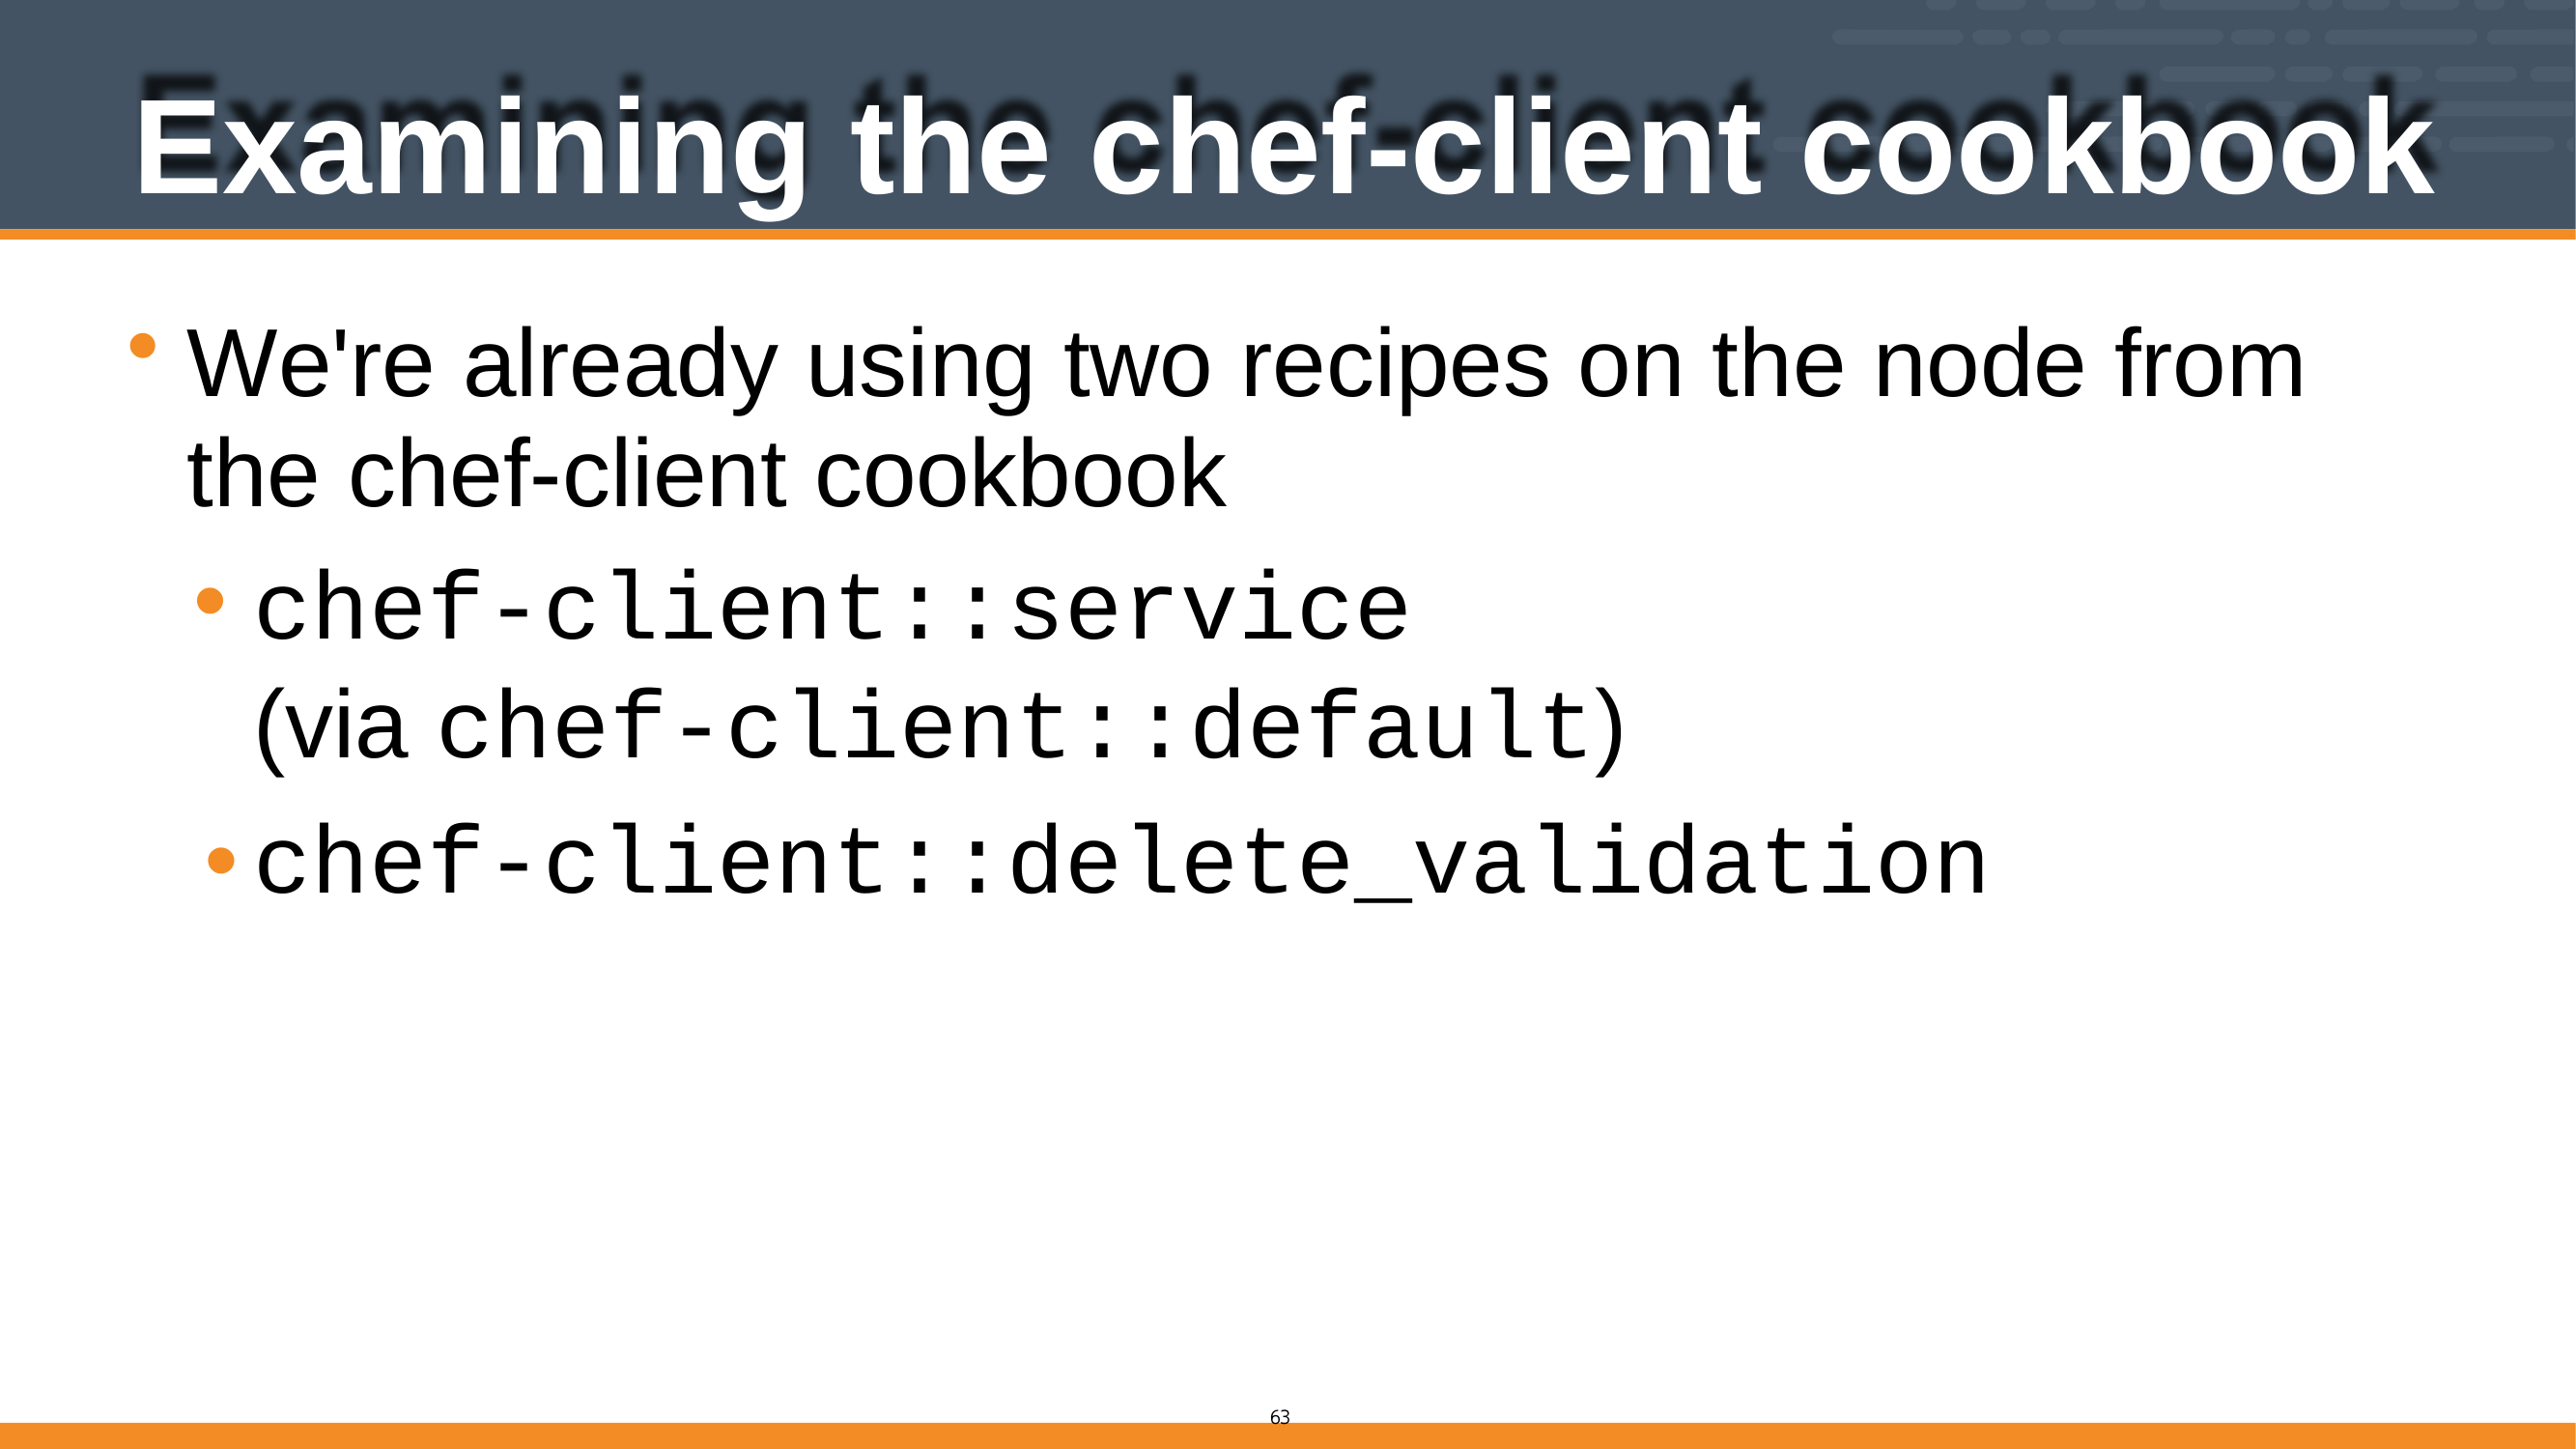

# Examining the chef-client cookbook

We're already using two recipes on the node from the chef-client cookbook
chef-client::service
(via chef-client::default)
•chef-client::delete_validation
63